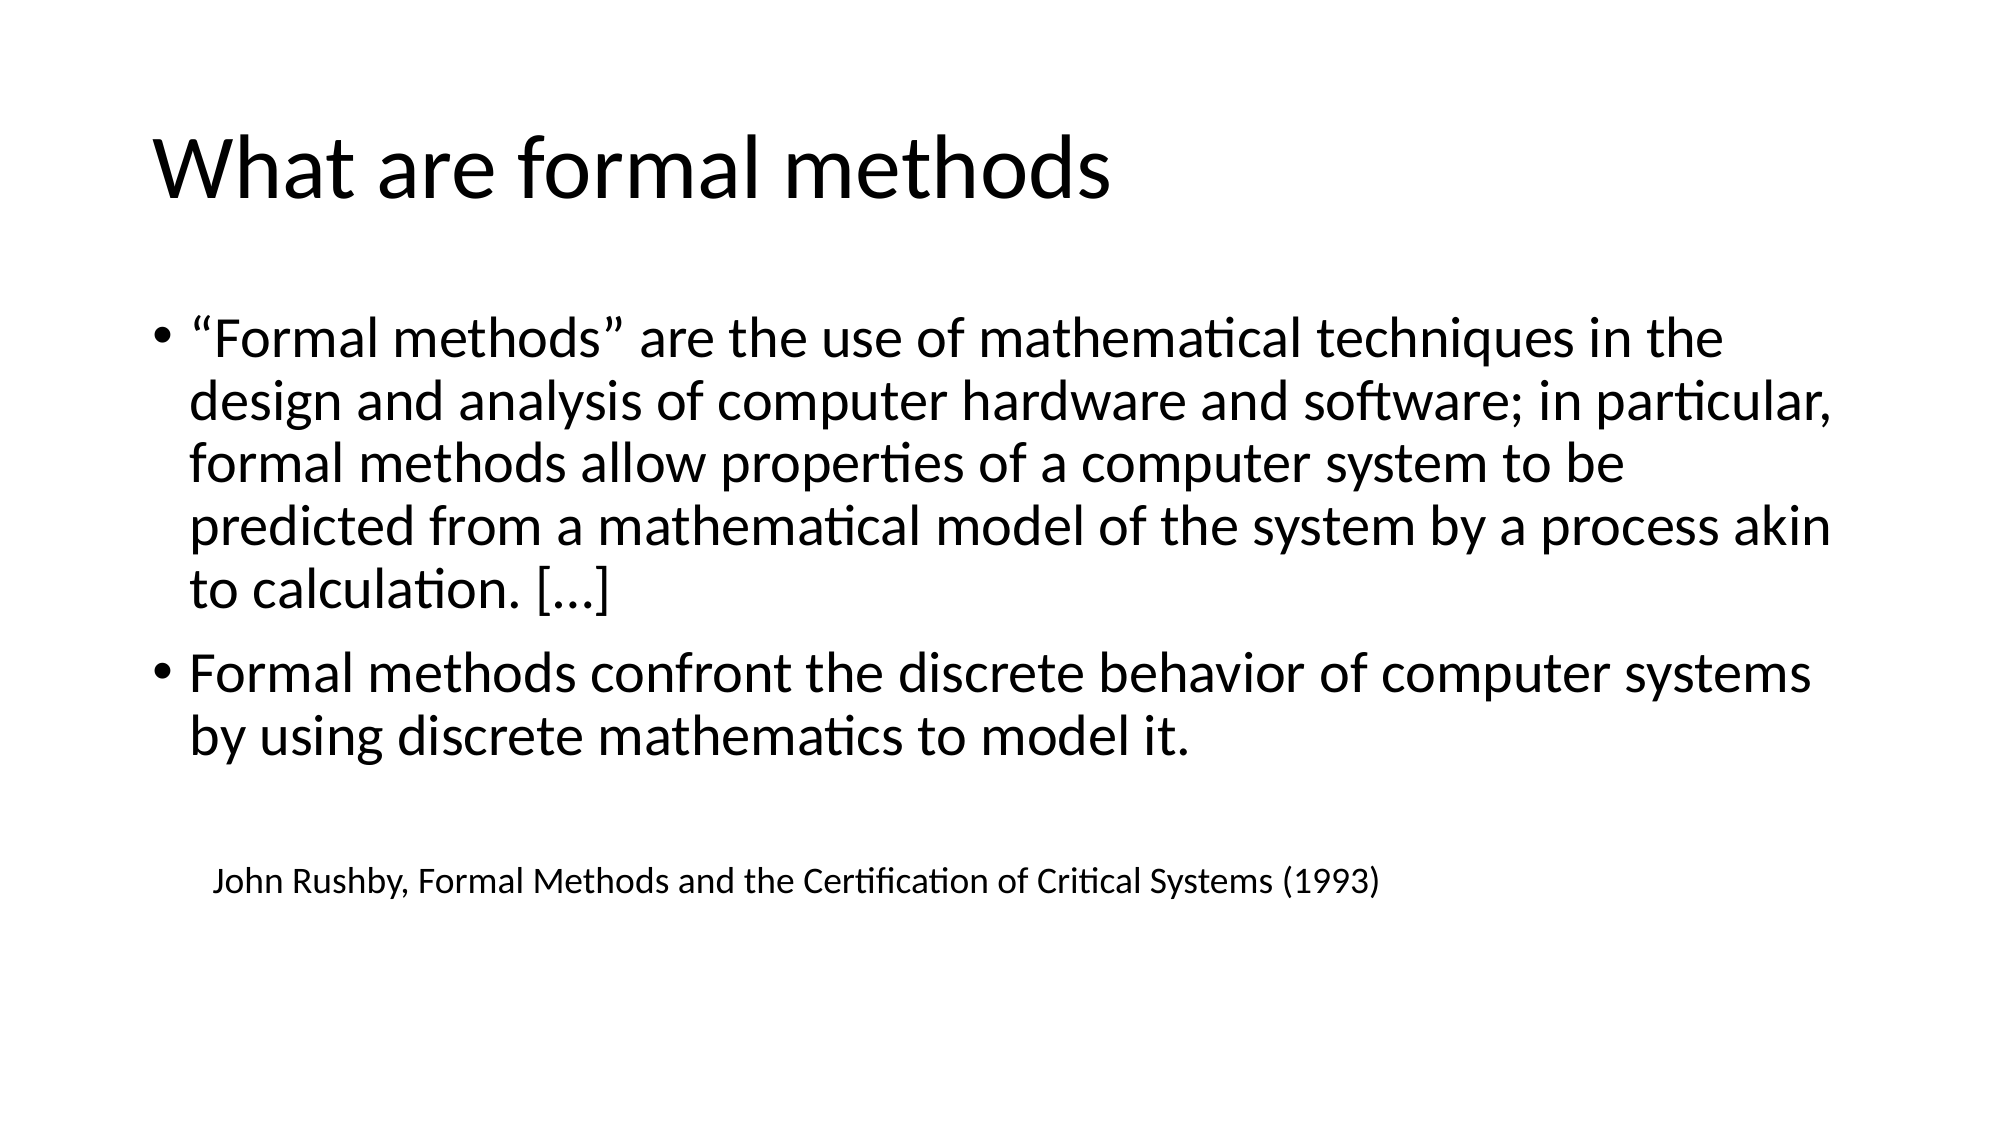

# What are formal methods
“Formal methods” are the use of mathematical techniques in the design and analysis of computer hardware and software; in particular, formal methods allow properties of a computer system to be predicted from a mathematical model of the system by a process akin to calculation. […]
Formal methods confront the discrete behavior of computer systems by using discrete mathematics to model it.

John Rushby, Formal Methods and the Certification of Critical Systems (1993)